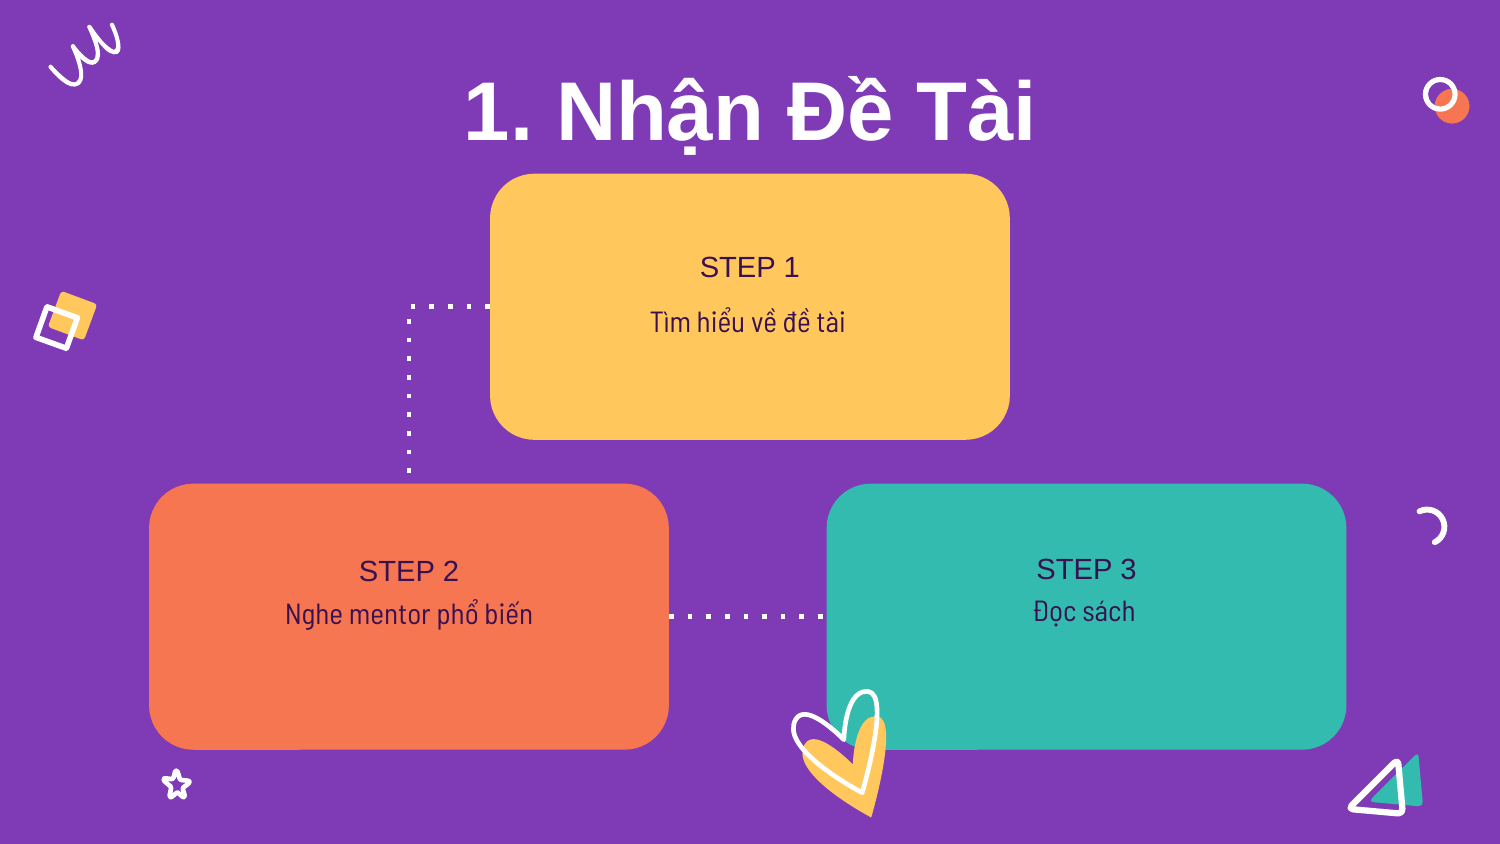

# 1. Nhận Đề Tài

STEP 1
Tìm hiểu về đề tài

STEP 3
STEP 2
Đọc sách
Nghe mentor phổ biến